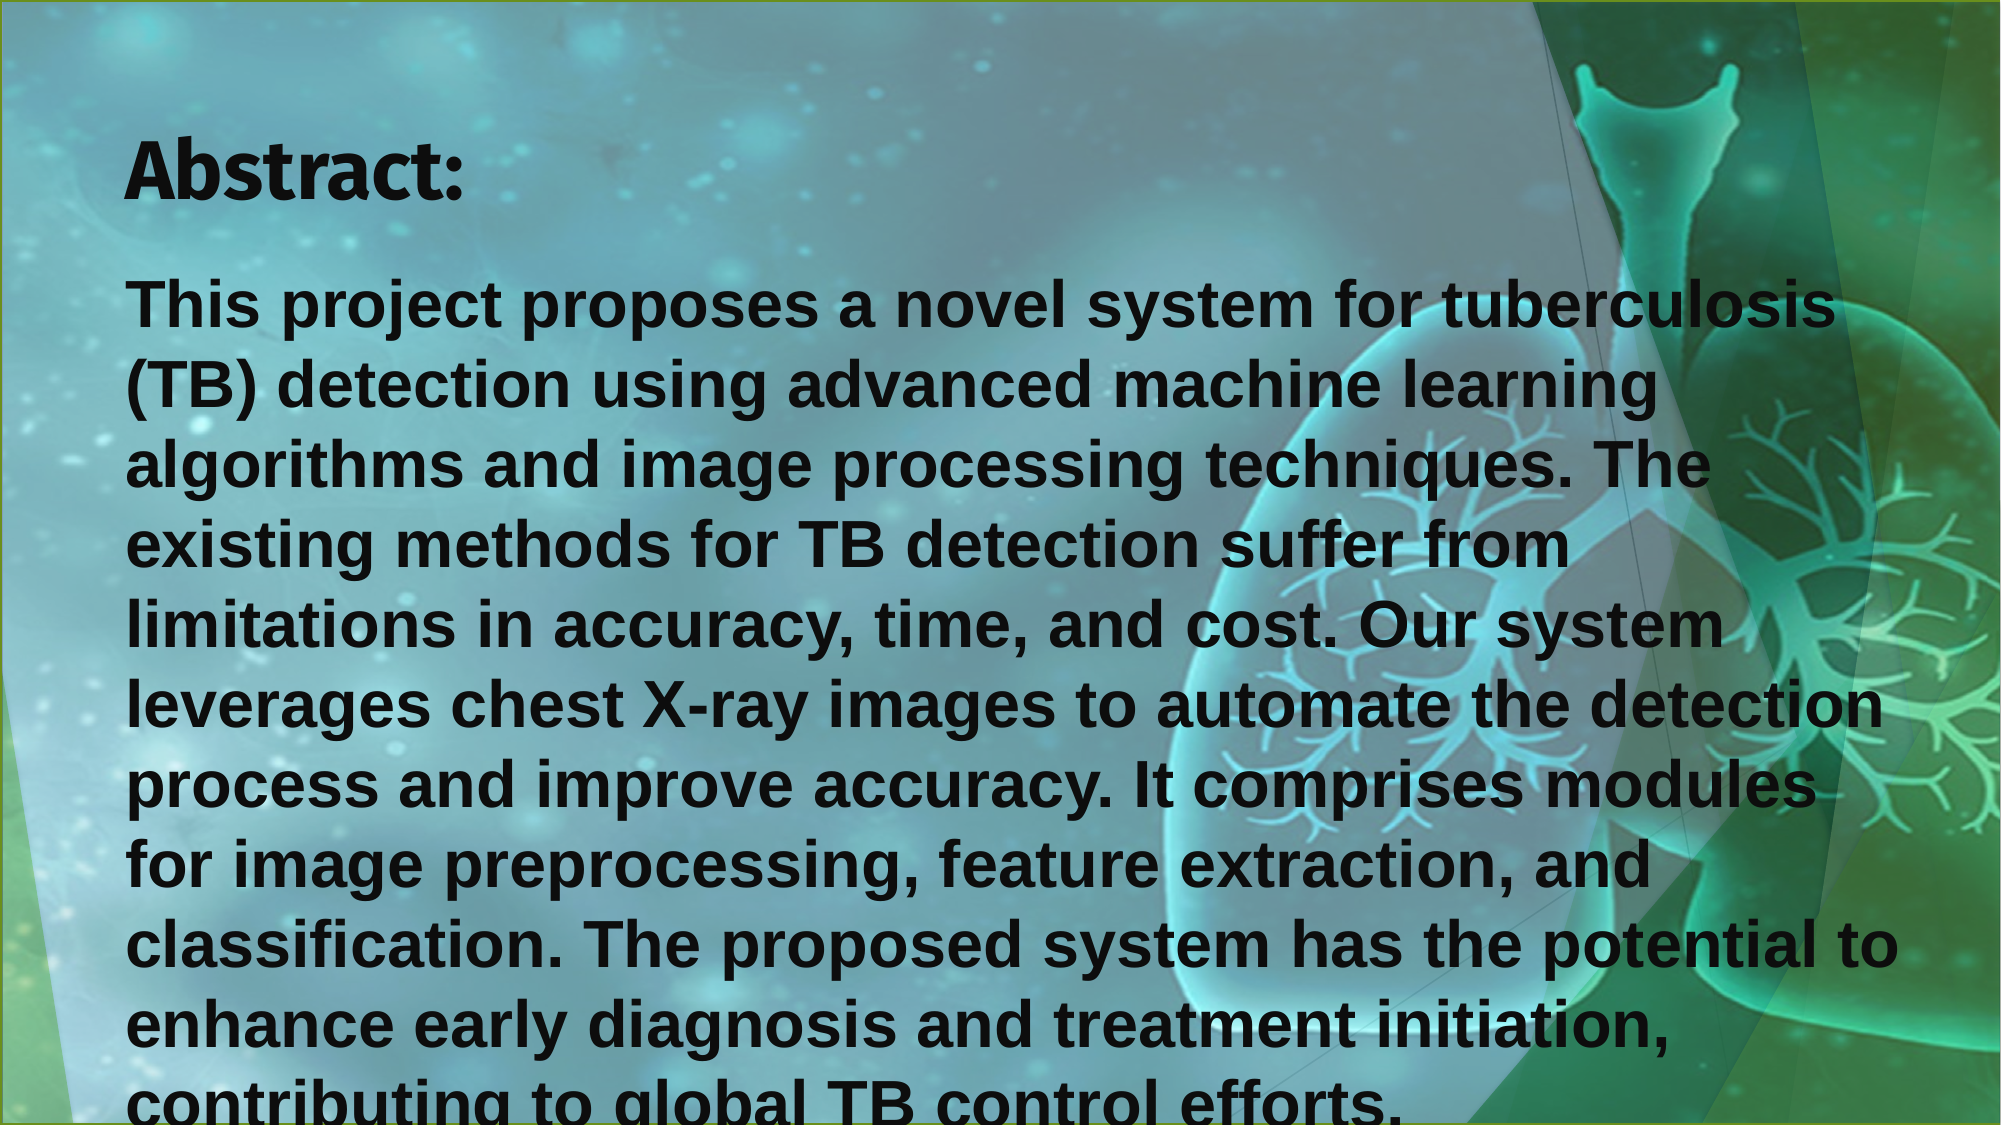

Abstract:

This project proposes a novel system for tuberculosis (TB) detection using advanced machine learning algorithms and image processing techniques. The existing methods for TB detection suffer from limitations in accuracy, time, and cost. Our system leverages chest X-ray images to automate the detection process and improve accuracy. It comprises modules for image preprocessing, feature extraction, and classification. The proposed system has the potential to enhance early diagnosis and treatment initiation, contributing to global TB control efforts.